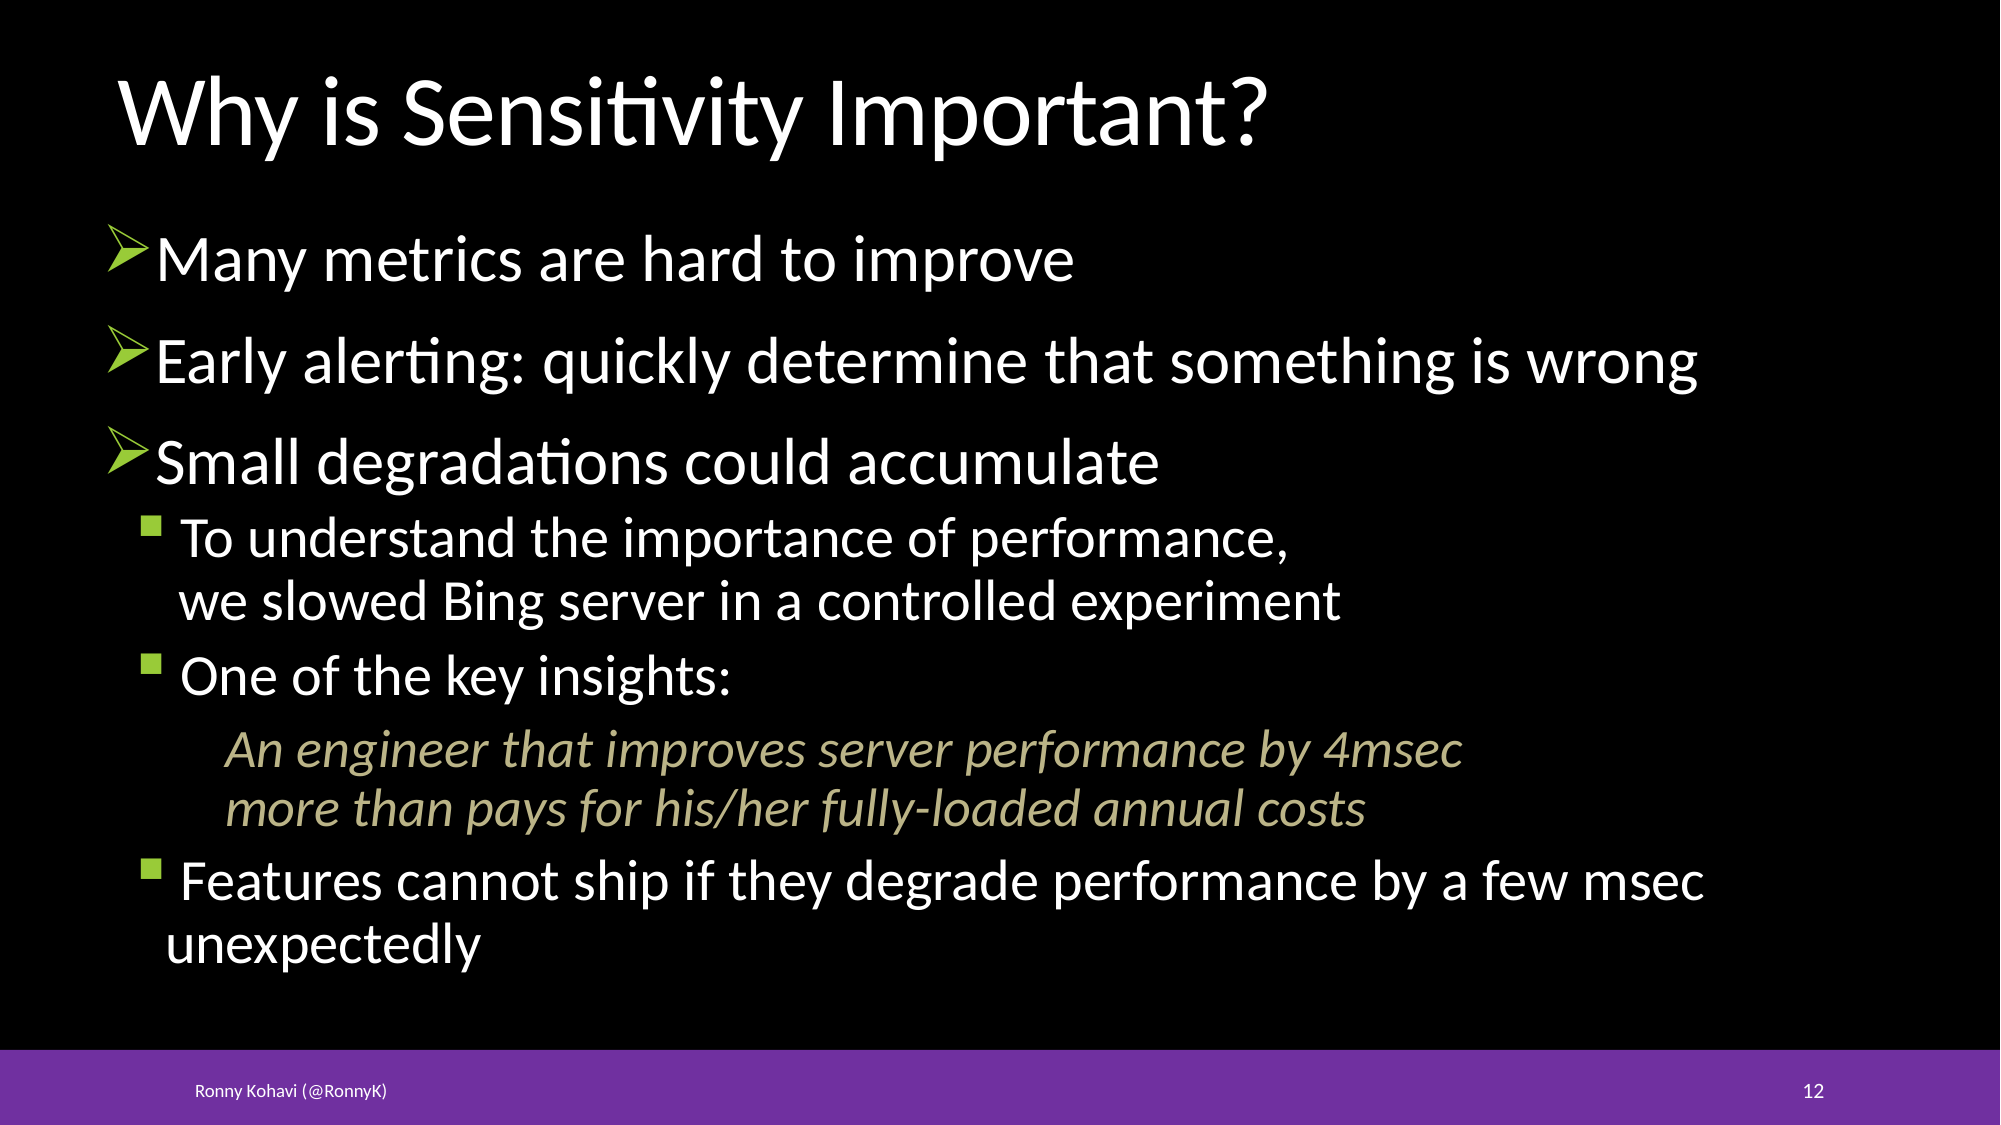

# Why is Sensitivity Important?
Many metrics are hard to improve
Early alerting: quickly determine that something is wrong
Small degradations could accumulate
 To understand the importance of performance,
 we slowed Bing server in a controlled experiment
 One of the key insights:
An engineer that improves server performance by 4msec
more than pays for his/her fully-loaded annual costs
 Features cannot ship if they degrade performance by a few msec unexpectedly

Ronny Kohavi (@RonnyK)
12